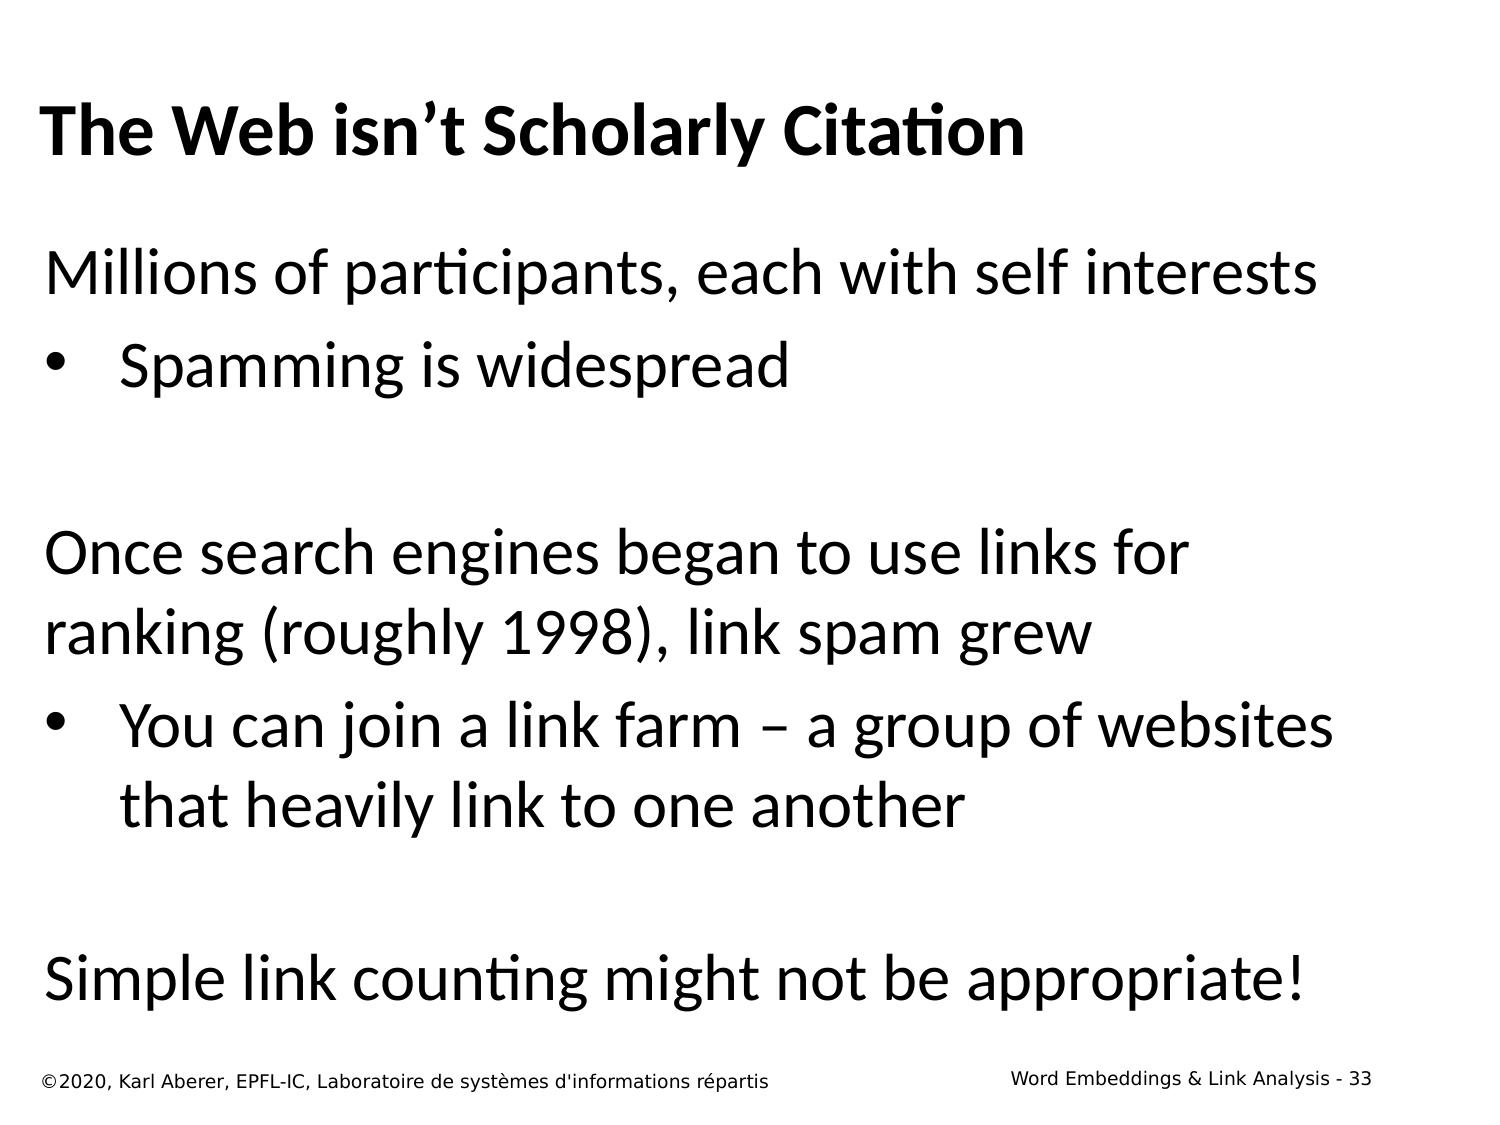

# The Web isn’t Scholarly Citation
Millions of participants, each with self interests
Spamming is widespread

Once search engines began to use links for ranking (roughly 1998), link spam grew
You can join a link farm – a group of websites that heavily link to one another
Simple link counting might not be appropriate!
©2020, Karl Aberer, EPFL-IC, Laboratoire de systèmes d'informations répartis